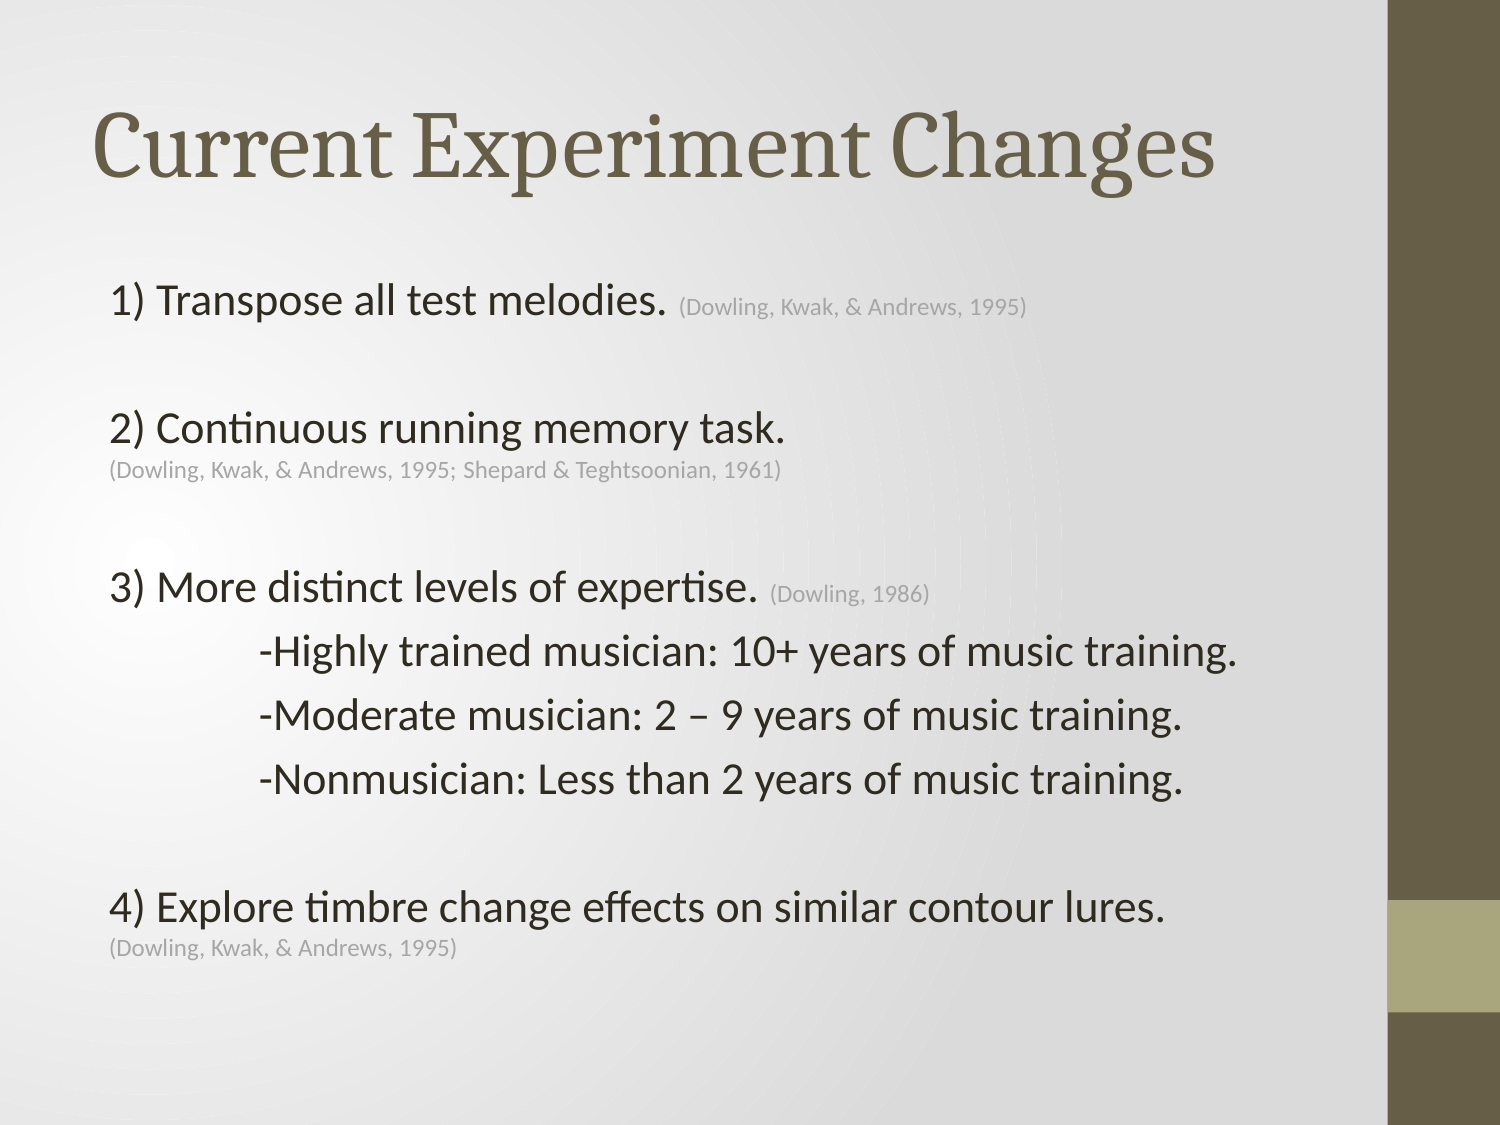

# Current Experiment Changes
1) Transpose all test melodies. (Dowling, Kwak, & Andrews, 1995)

2) Continuous running memory task.
(Dowling, Kwak, & Andrews, 1995; Shepard & Teghtsoonian, 1961)

3) More distinct levels of expertise. (Dowling, 1986)
	-Highly trained musician: 10+ years of music training.
	-Moderate musician: 2 – 9 years of music training.
	-Nonmusician: Less than 2 years of music training.

4) Explore timbre change effects on similar contour lures.
(Dowling, Kwak, & Andrews, 1995)